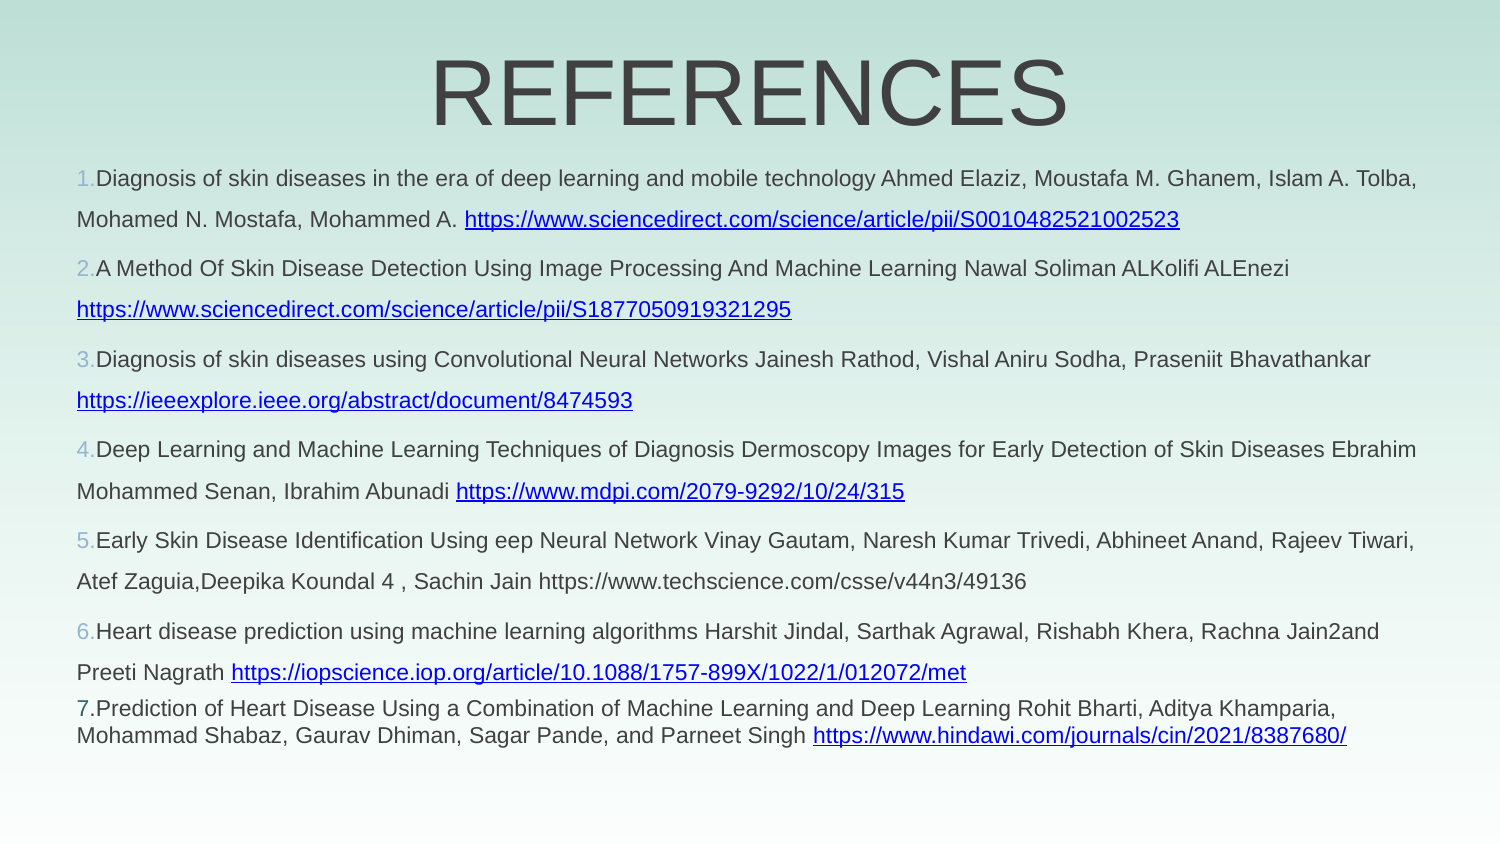

# REFERENCES
1.Diagnosis of skin diseases in the era of deep learning and mobile technology Ahmed Elaziz, Moustafa M. Ghanem, Islam A. Tolba, Mohamed N. Mostafa, Mohammed A. https://www.sciencedirect.com/science/article/pii/S0010482521002523
2.A Method Of Skin Disease Detection Using Image Processing And Machine Learning Nawal Soliman ALKolifi ALEnezi https://www.sciencedirect.com/science/article/pii/S1877050919321295
3.Diagnosis of skin diseases using Convolutional Neural Networks Jainesh Rathod, Vishal Aniru Sodha, Praseniit Bhavathankar https://ieeexplore.ieee.org/abstract/document/8474593
4.Deep Learning and Machine Learning Techniques of Diagnosis Dermoscopy Images for Early Detection of Skin Diseases Ebrahim Mohammed Senan, Ibrahim Abunadi https://www.mdpi.com/2079-9292/10/24/315
5.Early Skin Disease Identification Using eep Neural Network Vinay Gautam, Naresh Kumar Trivedi, Abhineet Anand, Rajeev Tiwari, Atef Zaguia,Deepika Koundal 4 , Sachin Jain https://www.techscience.com/csse/v44n3/49136
6.Heart disease prediction using machine learning algorithms Harshit Jindal, Sarthak Agrawal, Rishabh Khera, Rachna Jain2and Preeti Nagrath https://iopscience.iop.org/article/10.1088/1757-899X/1022/1/012072/met
7.Prediction of Heart Disease Using a Combination of Machine Learning and Deep Learning Rohit Bharti, Aditya Khamparia, Mohammad Shabaz, Gaurav Dhiman, Sagar Pande, and Parneet Singh https://www.hindawi.com/journals/cin/2021/8387680/